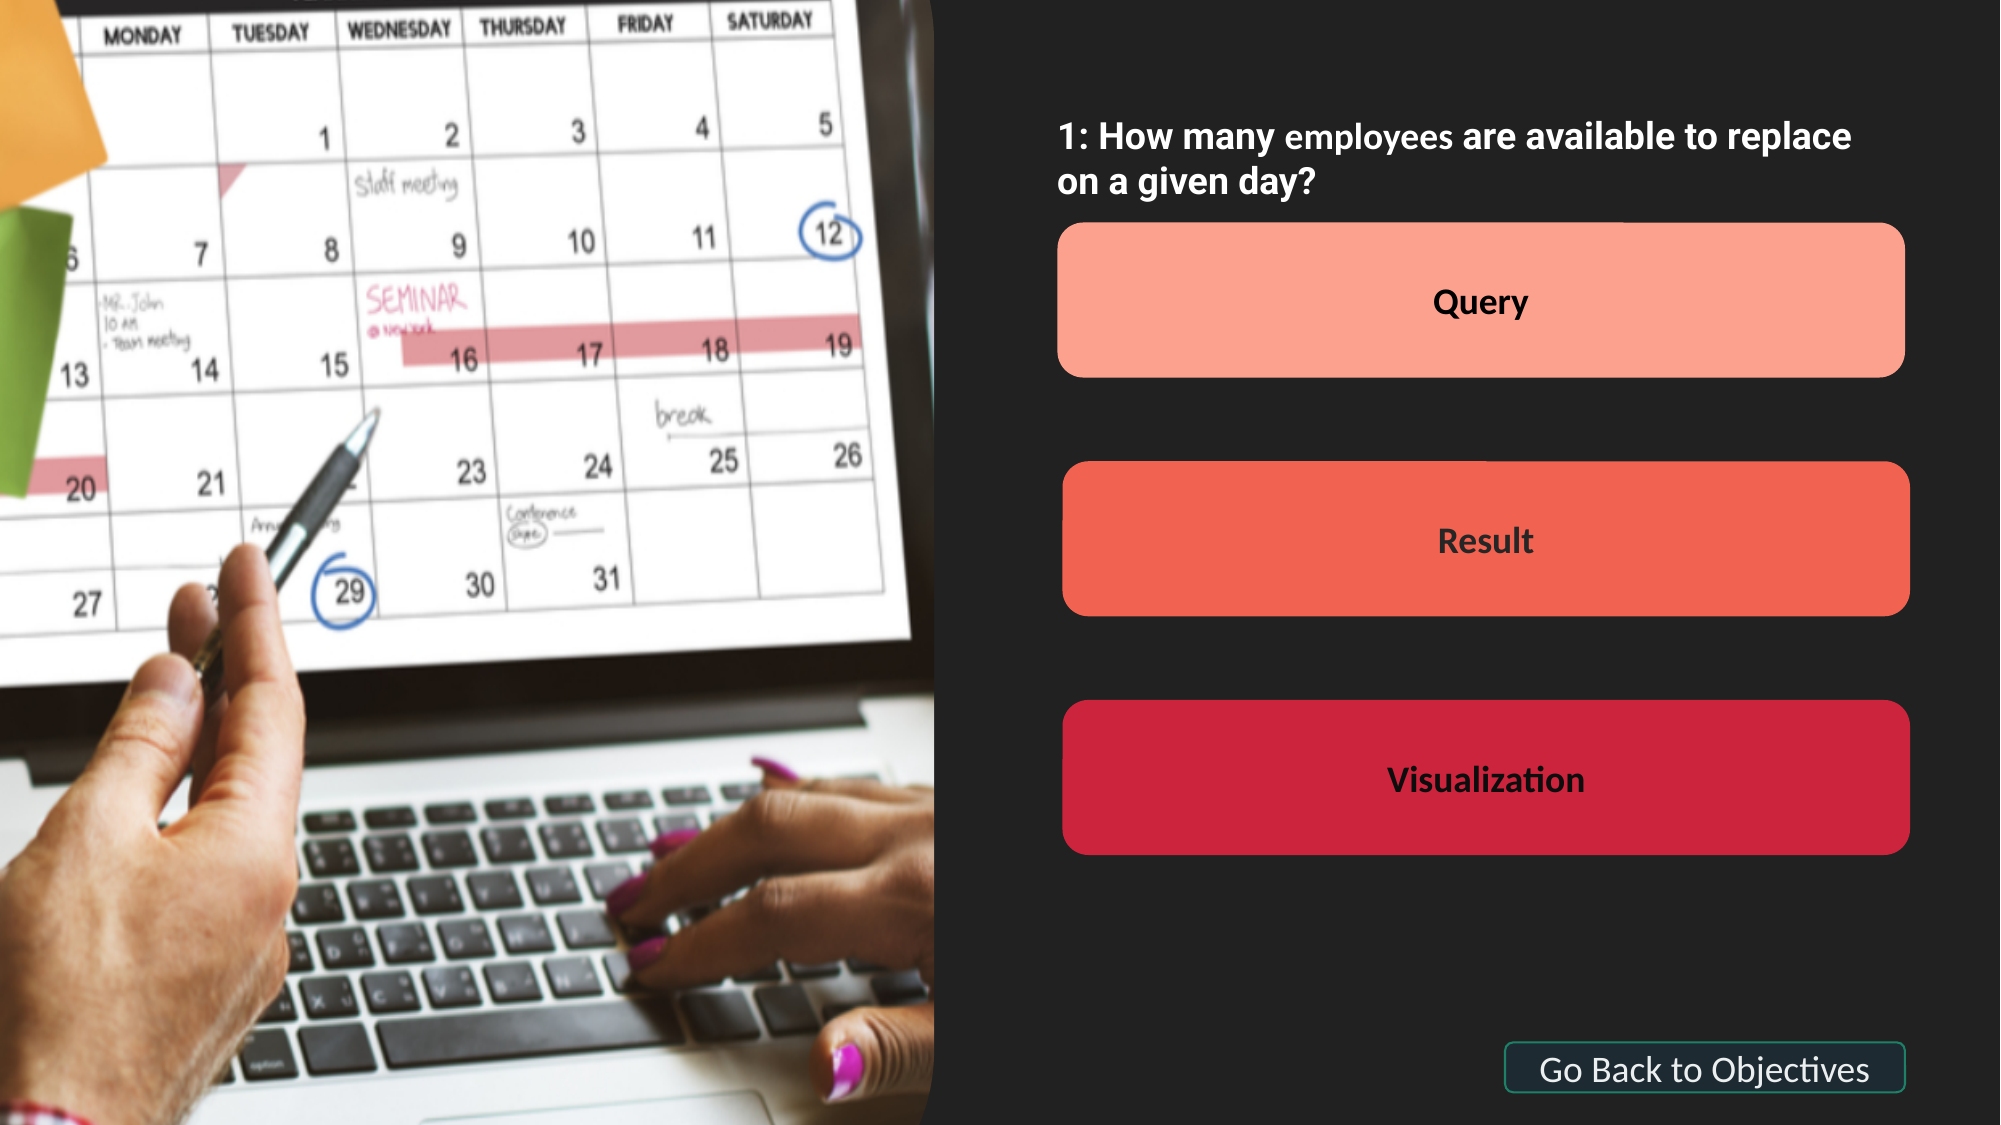

1: How many employees are available to replace on a given day?

Query
Result
Visualization
Go Back to Objectives